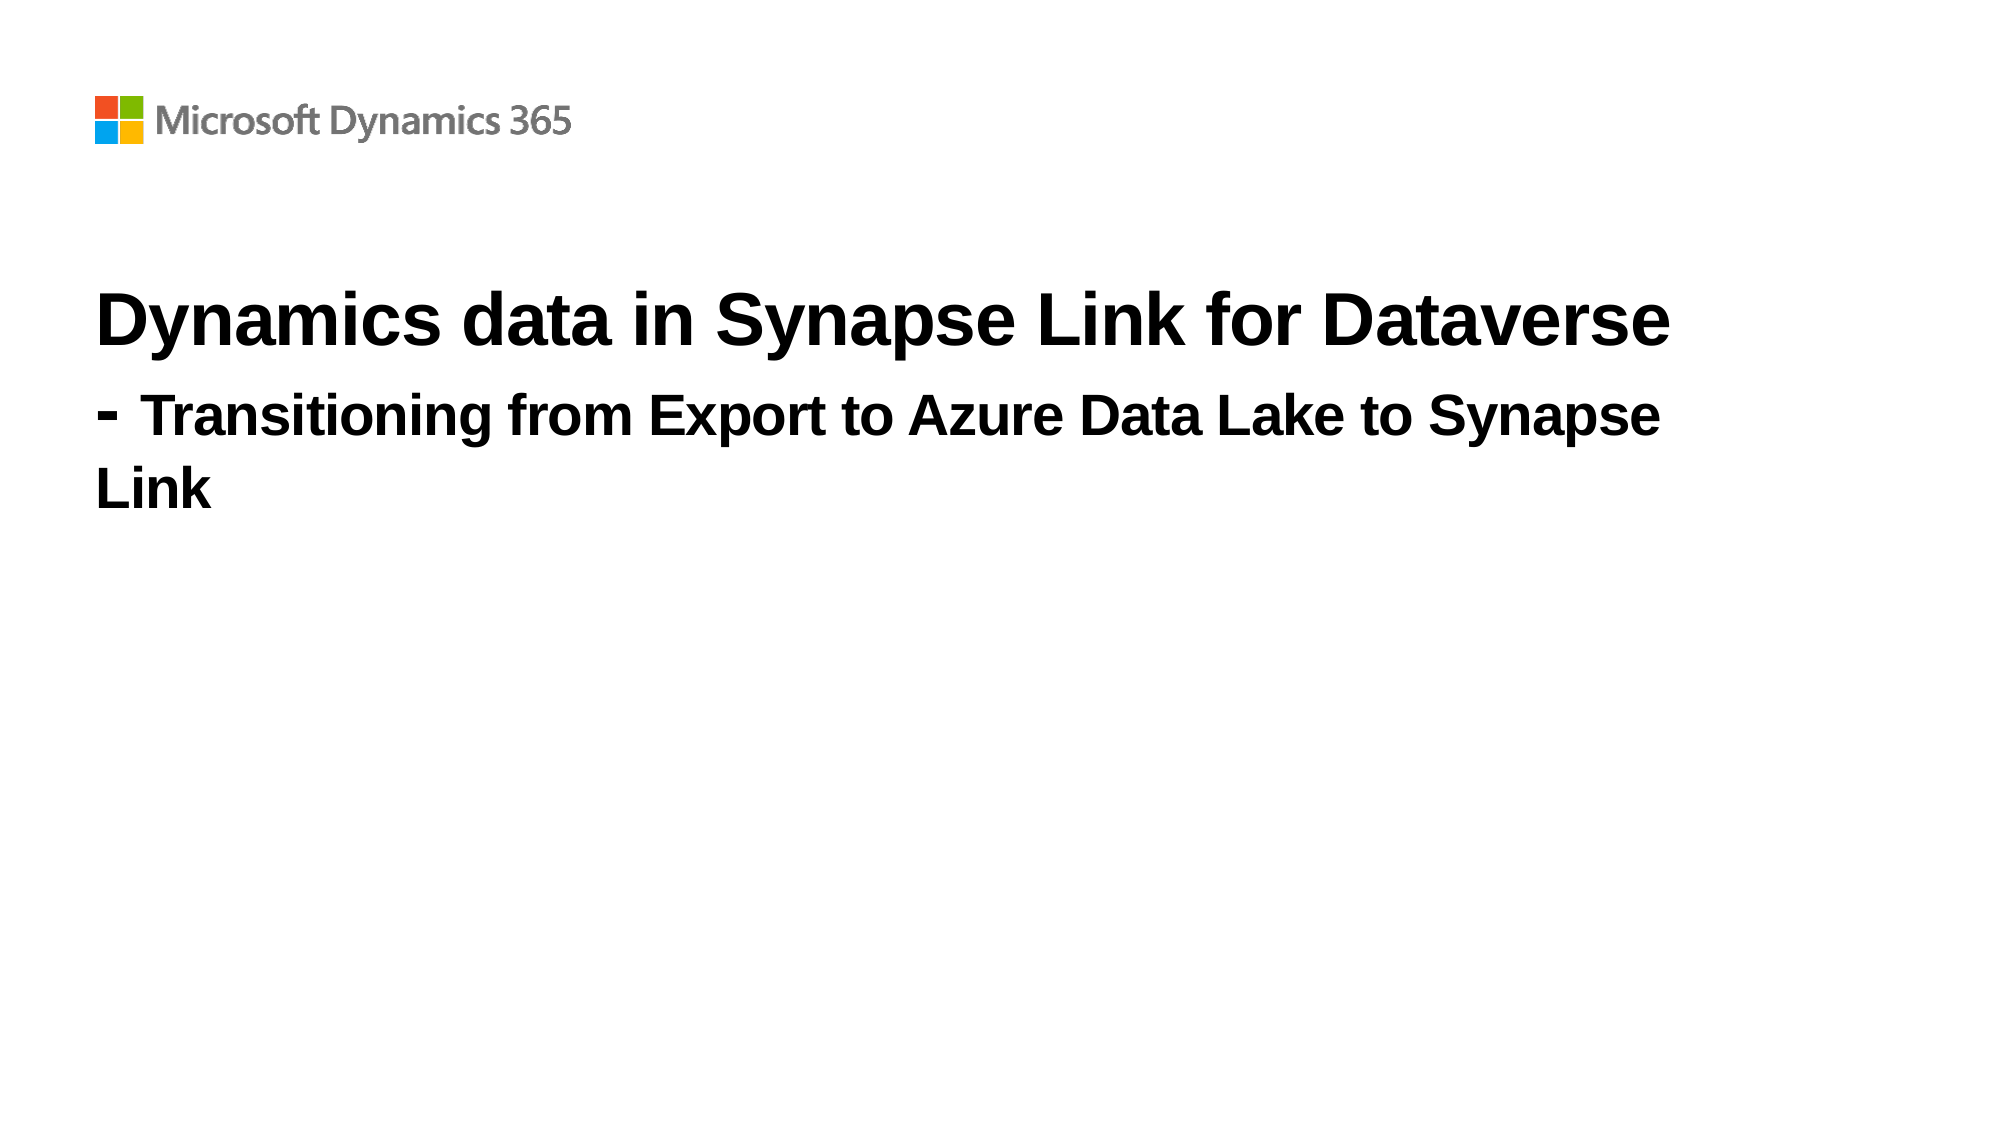

# Dynamics data in Synapse Link for Dataverse - Transitioning from Export to Azure Data Lake to Synapse Link